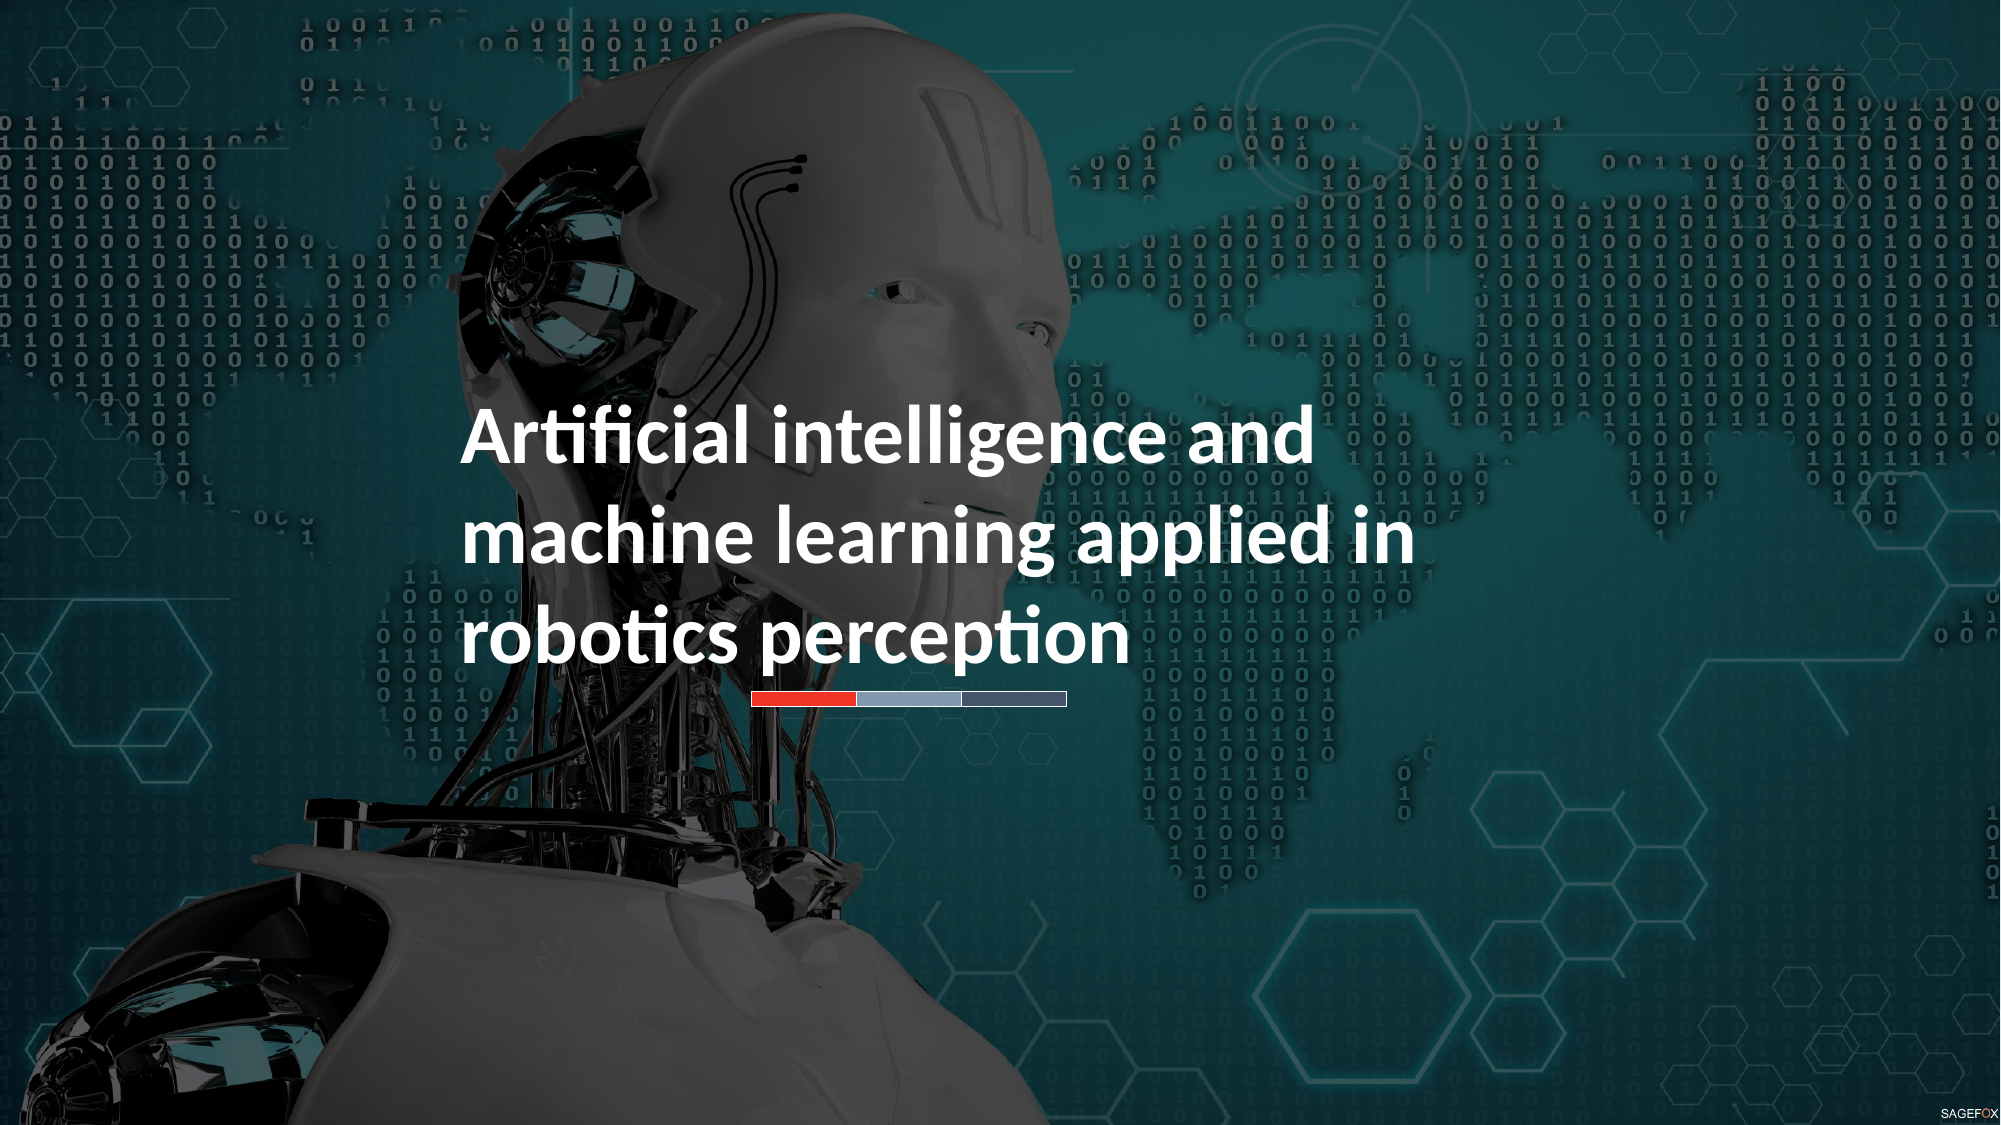

Artificial intelligence and machine learning applied in robotics perception